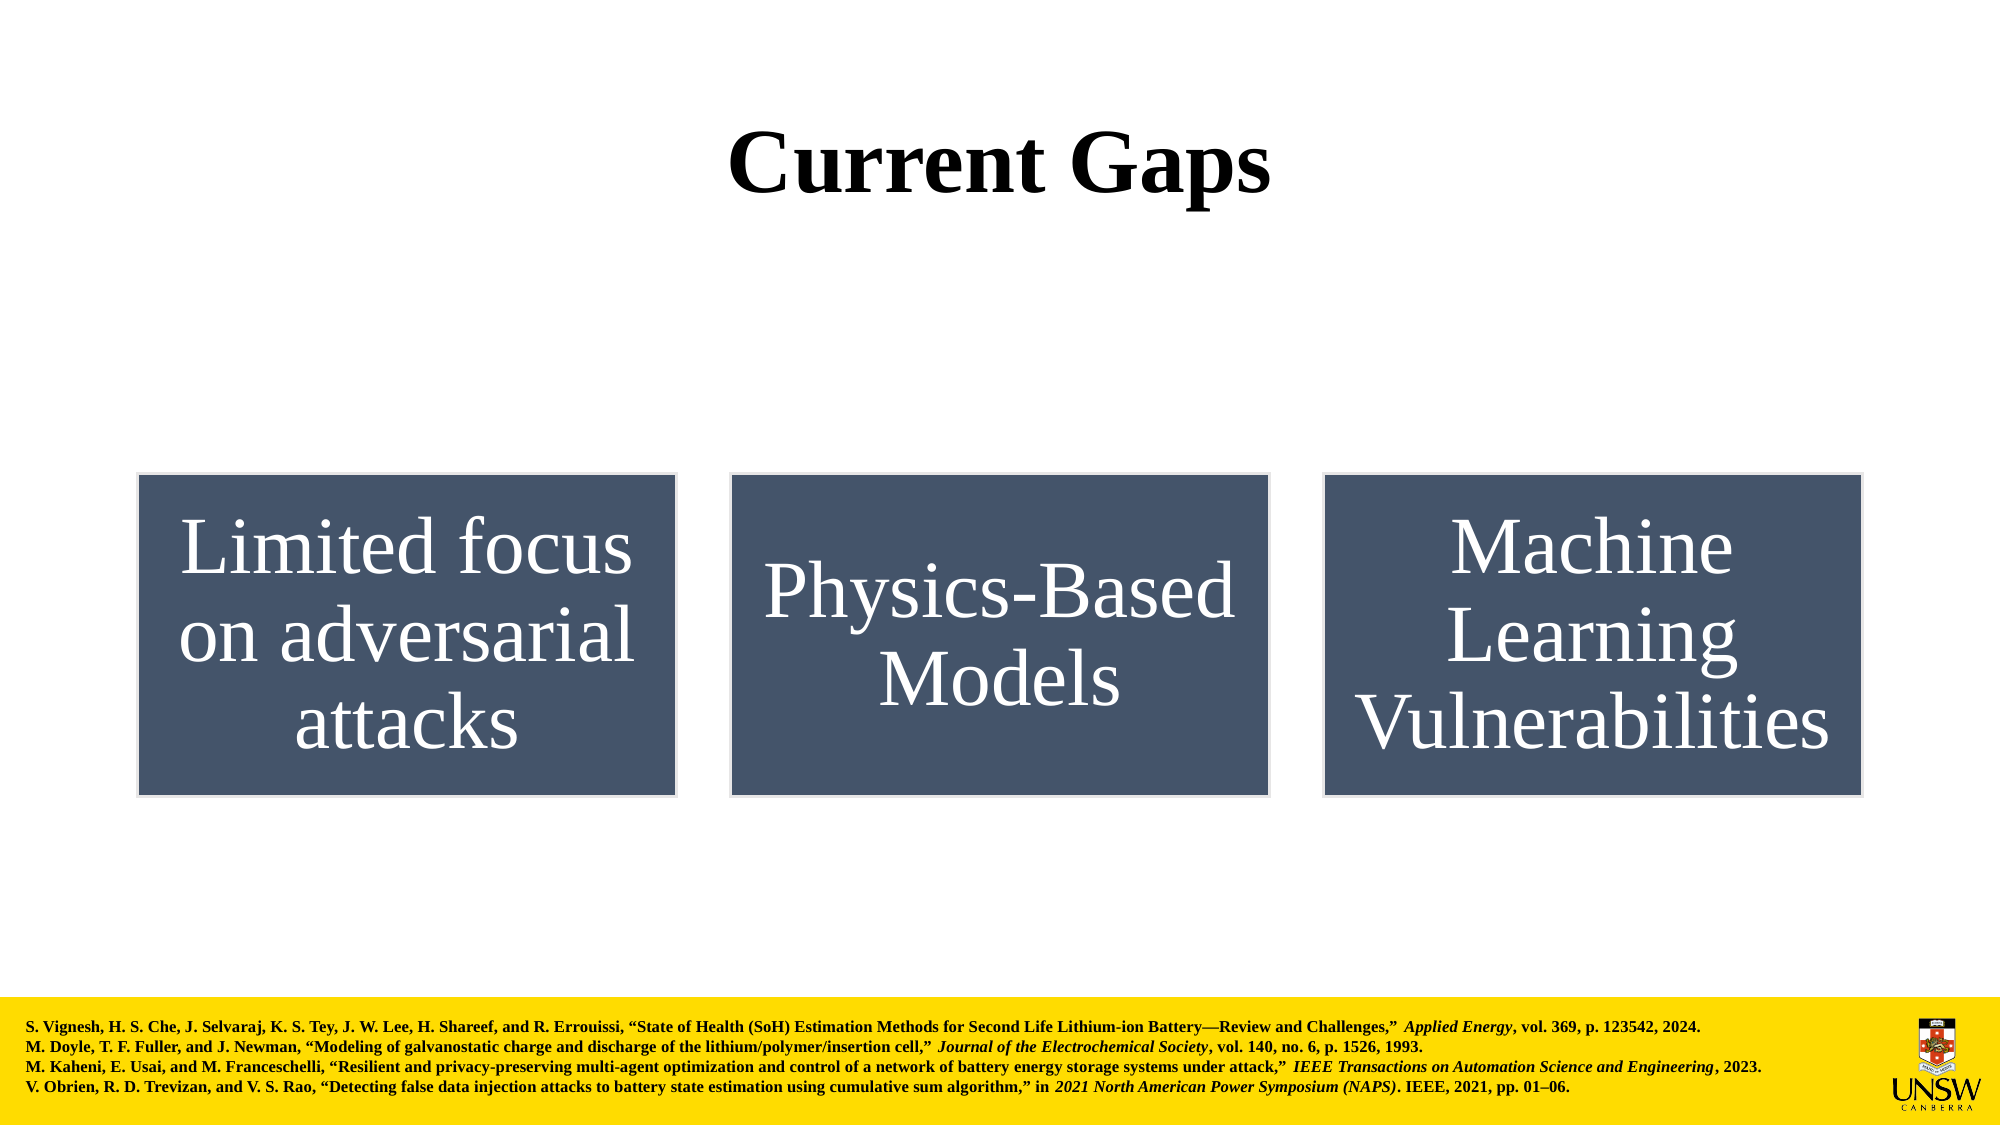

# Current Gaps
Limited focus on adversarial attacks
Physics-Based Models
Machine Learning Vulnerabilities
S. Vignesh, H. S. Che, J. Selvaraj, K. S. Tey, J. W. Lee, H. Shareef, and R. Errouissi, “State of Health (SoH) Estimation Methods for Second Life Lithium-ion Battery—Review and Challenges,” Applied Energy, vol. 369, p. 123542, 2024.
M. Doyle, T. F. Fuller, and J. Newman, “Modeling of galvanostatic charge and discharge of the lithium/polymer/insertion cell,” Journal of the Electrochemical Society, vol. 140, no. 6, p. 1526, 1993.
M. Kaheni, E. Usai, and M. Franceschelli, “Resilient and privacy-preserving multi-agent optimization and control of a network of battery energy storage systems under attack,” IEEE Transactions on Automation Science and Engineering, 2023.
V. Obrien, R. D. Trevizan, and V. S. Rao, “Detecting false data injection attacks to battery state estimation using cumulative sum algorithm,” in 2021 North American Power Symposium (NAPS). IEEE, 2021, pp. 01–06.